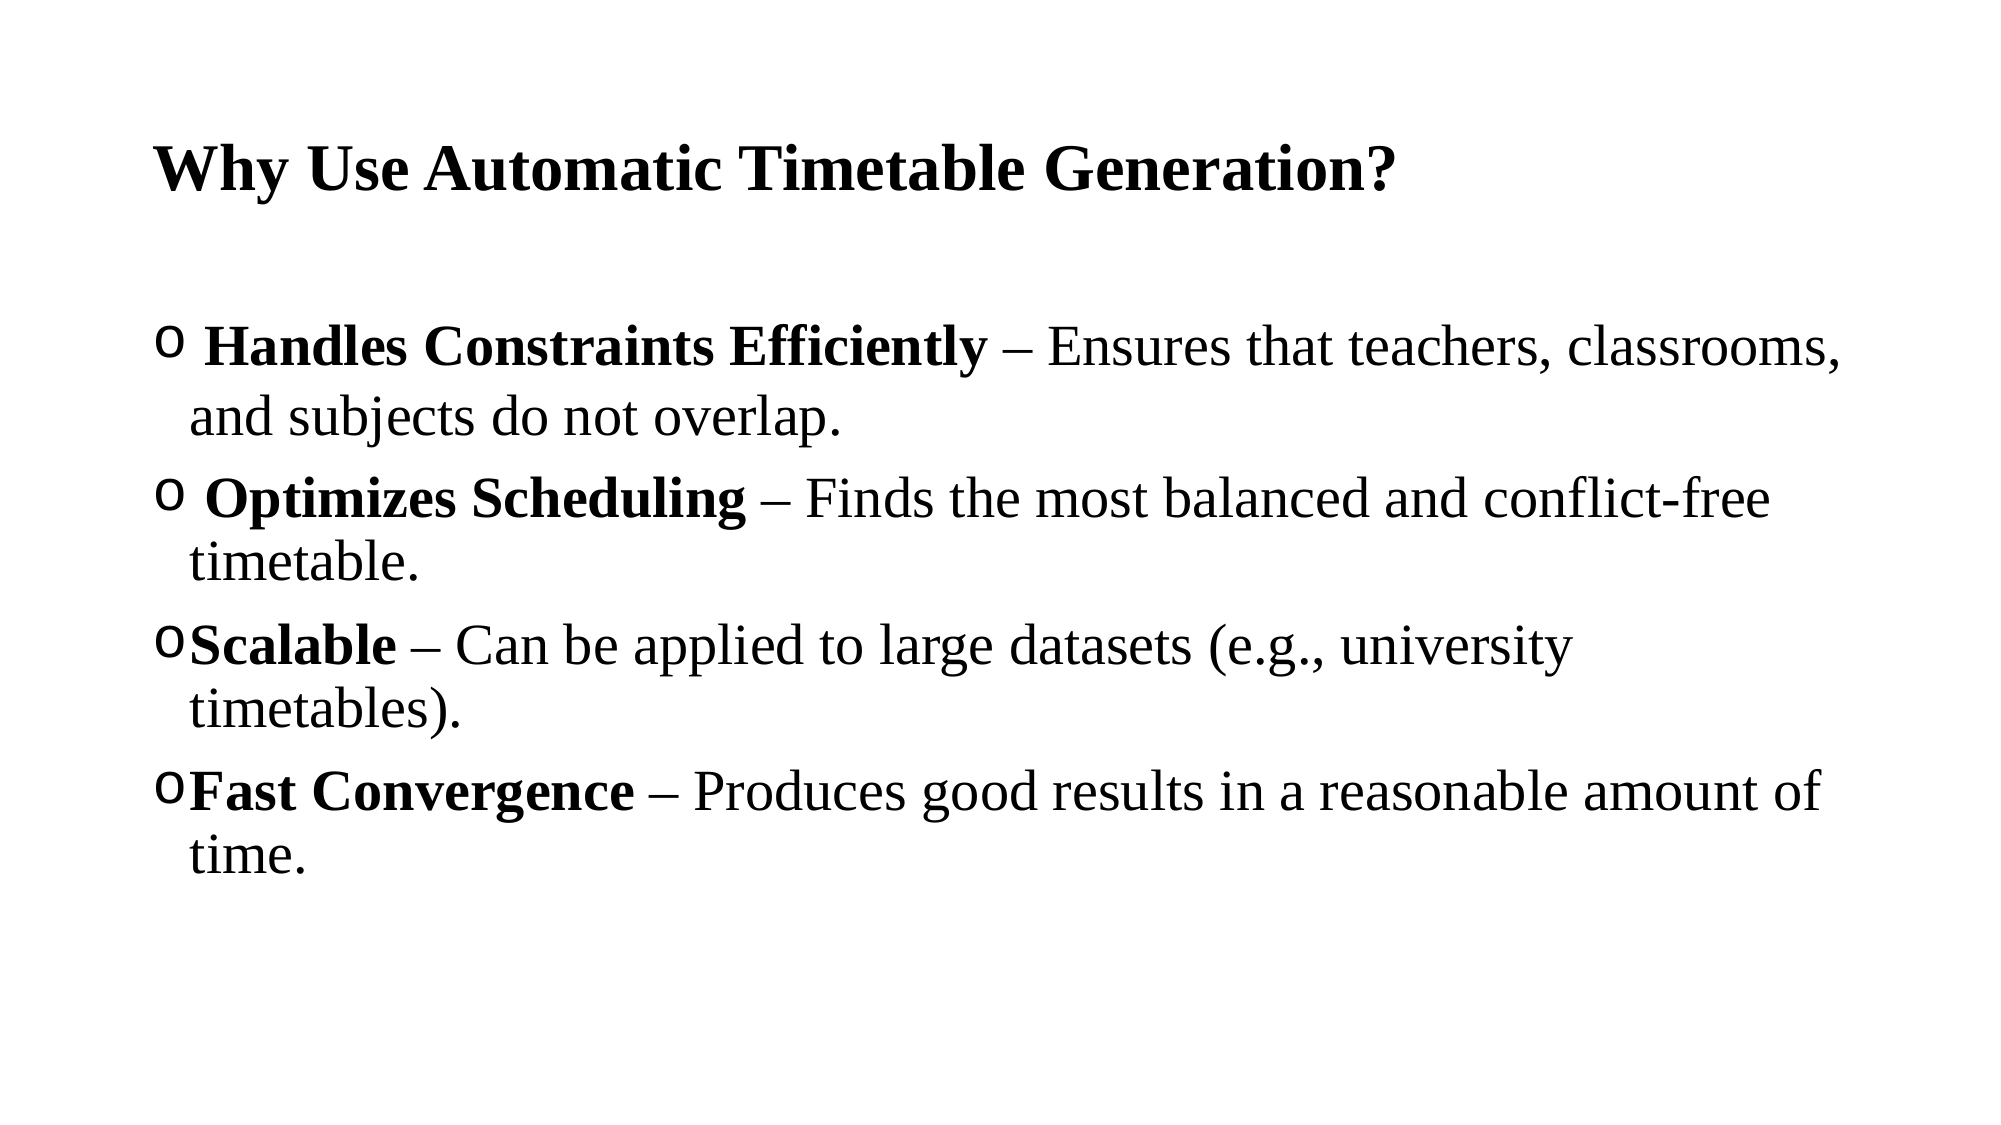

# Why Use Automatic Timetable Generation?
 Handles Constraints Efficiently – Ensures that teachers, classrooms, and subjects do not overlap.
 Optimizes Scheduling – Finds the most balanced and conflict-free timetable.
Scalable – Can be applied to large datasets (e.g., university timetables).
Fast Convergence – Produces good results in a reasonable amount of time.